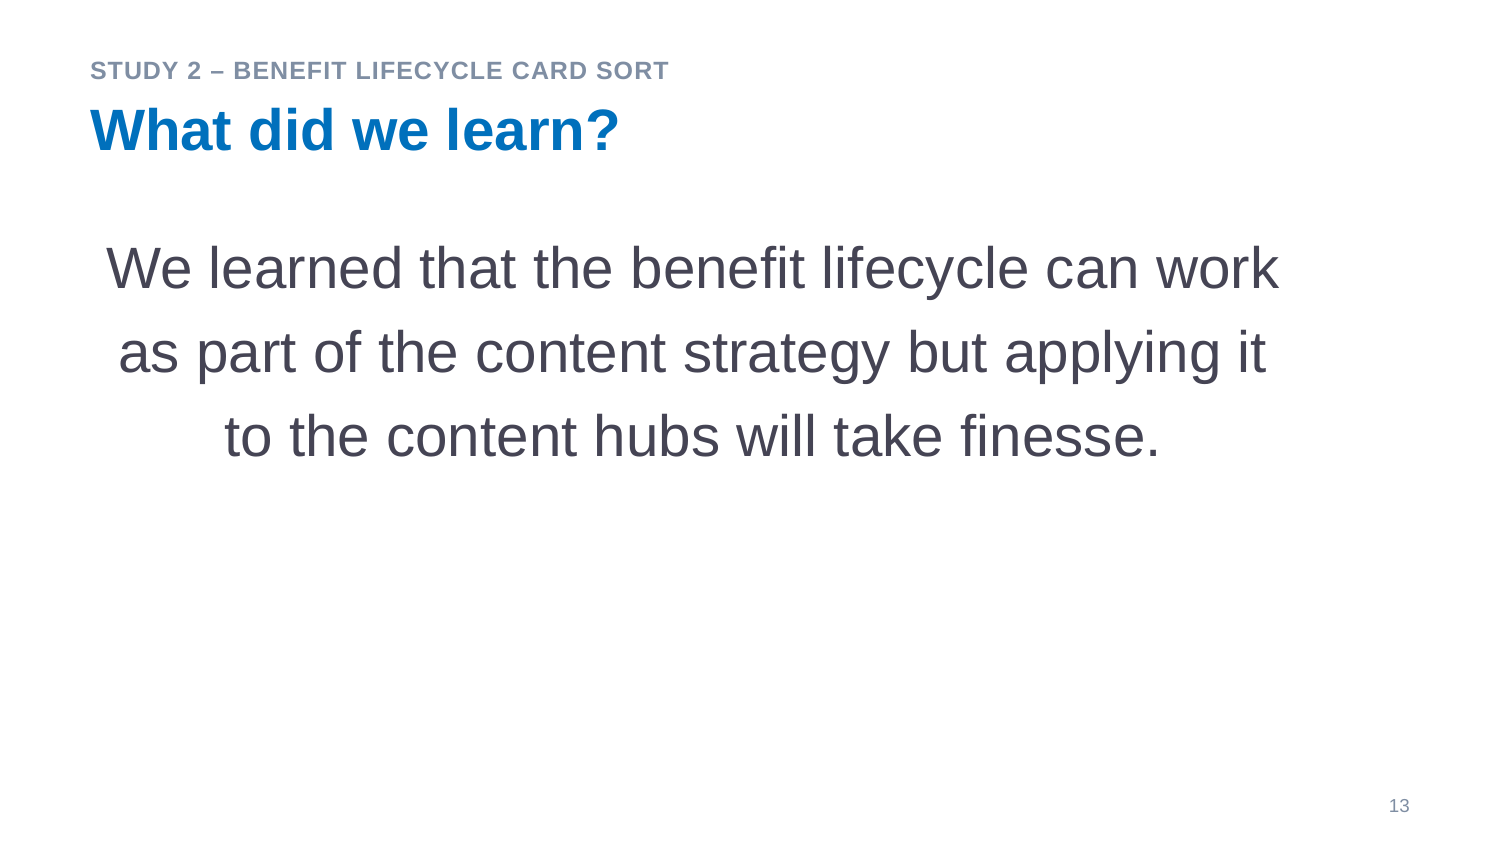

Study 2 – Benefit Lifecycle Card Sort

# What did we learn?
We learned that the benefit lifecycle can work as part of the content strategy but applying it to the content hubs will take finesse.

13